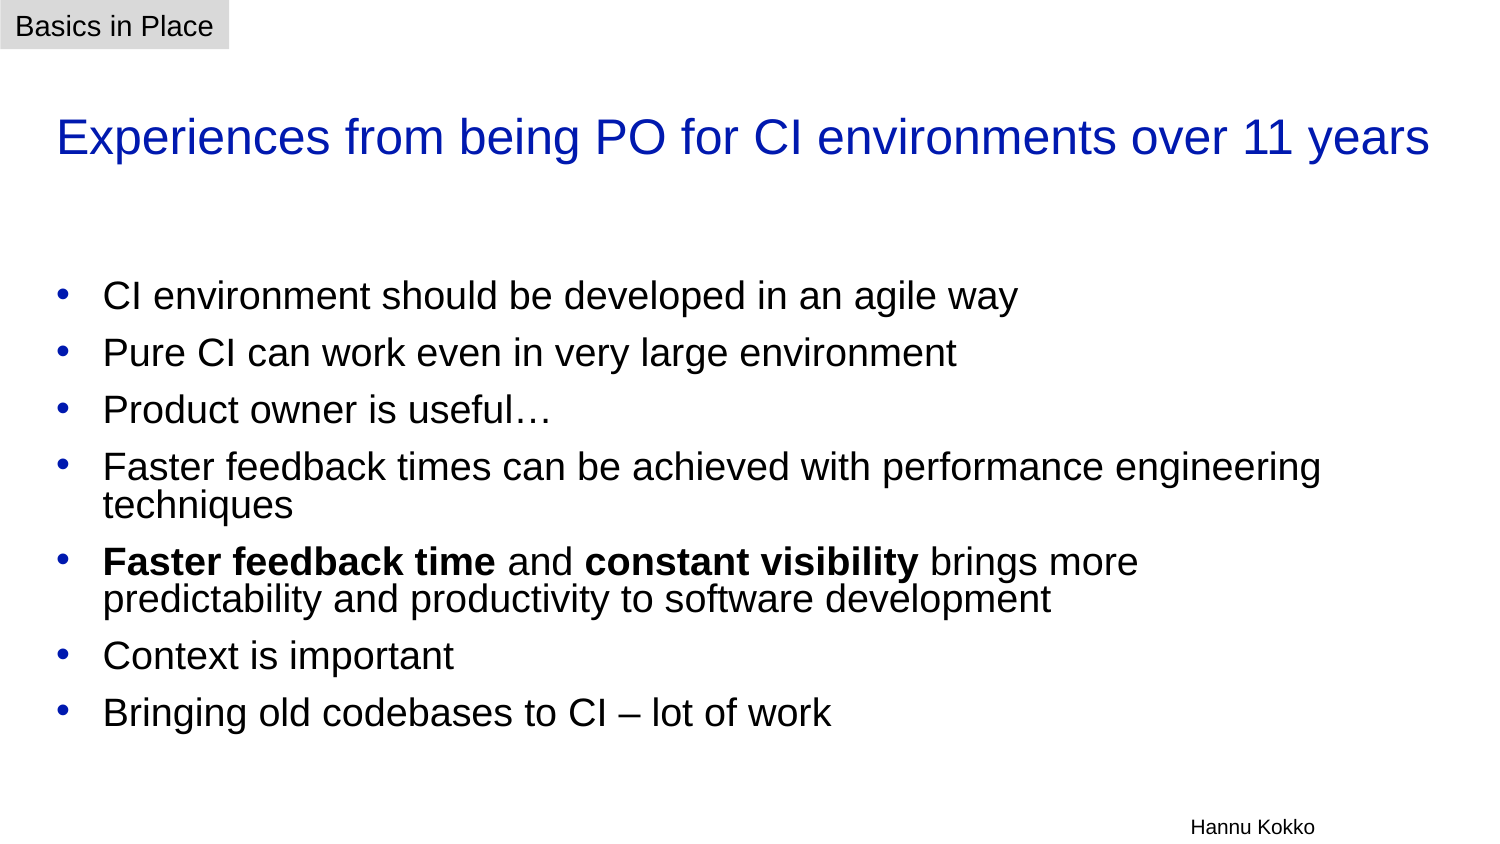

Basics in Place
Experiences from being PO for CI environments over 11 years

CI environment should be developed in an agile way
Pure CI can work even in very large environment
Product owner is useful…
Faster feedback times can be achieved with performance engineering techniques
Faster feedback time and constant visibility brings more predictability and productivity to software development
Context is important
Bringing old codebases to CI – lot of work

Hannu Kokko